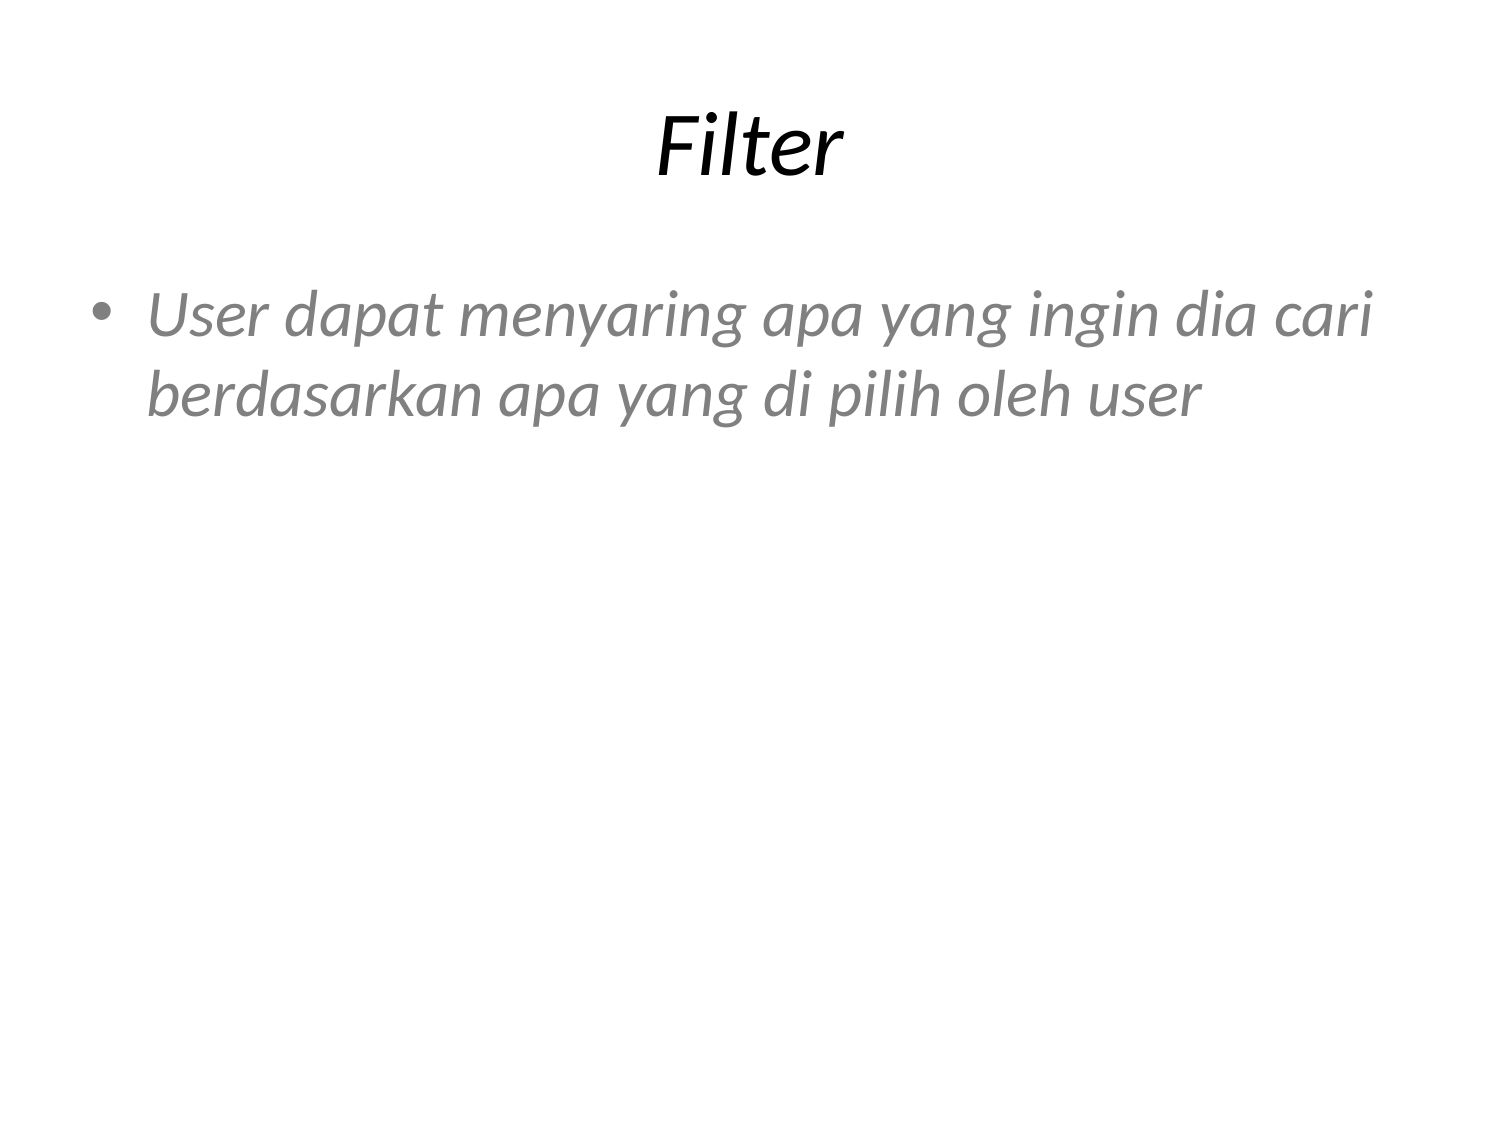

# Filter
User dapat menyaring apa yang ingin dia cari berdasarkan apa yang di pilih oleh user